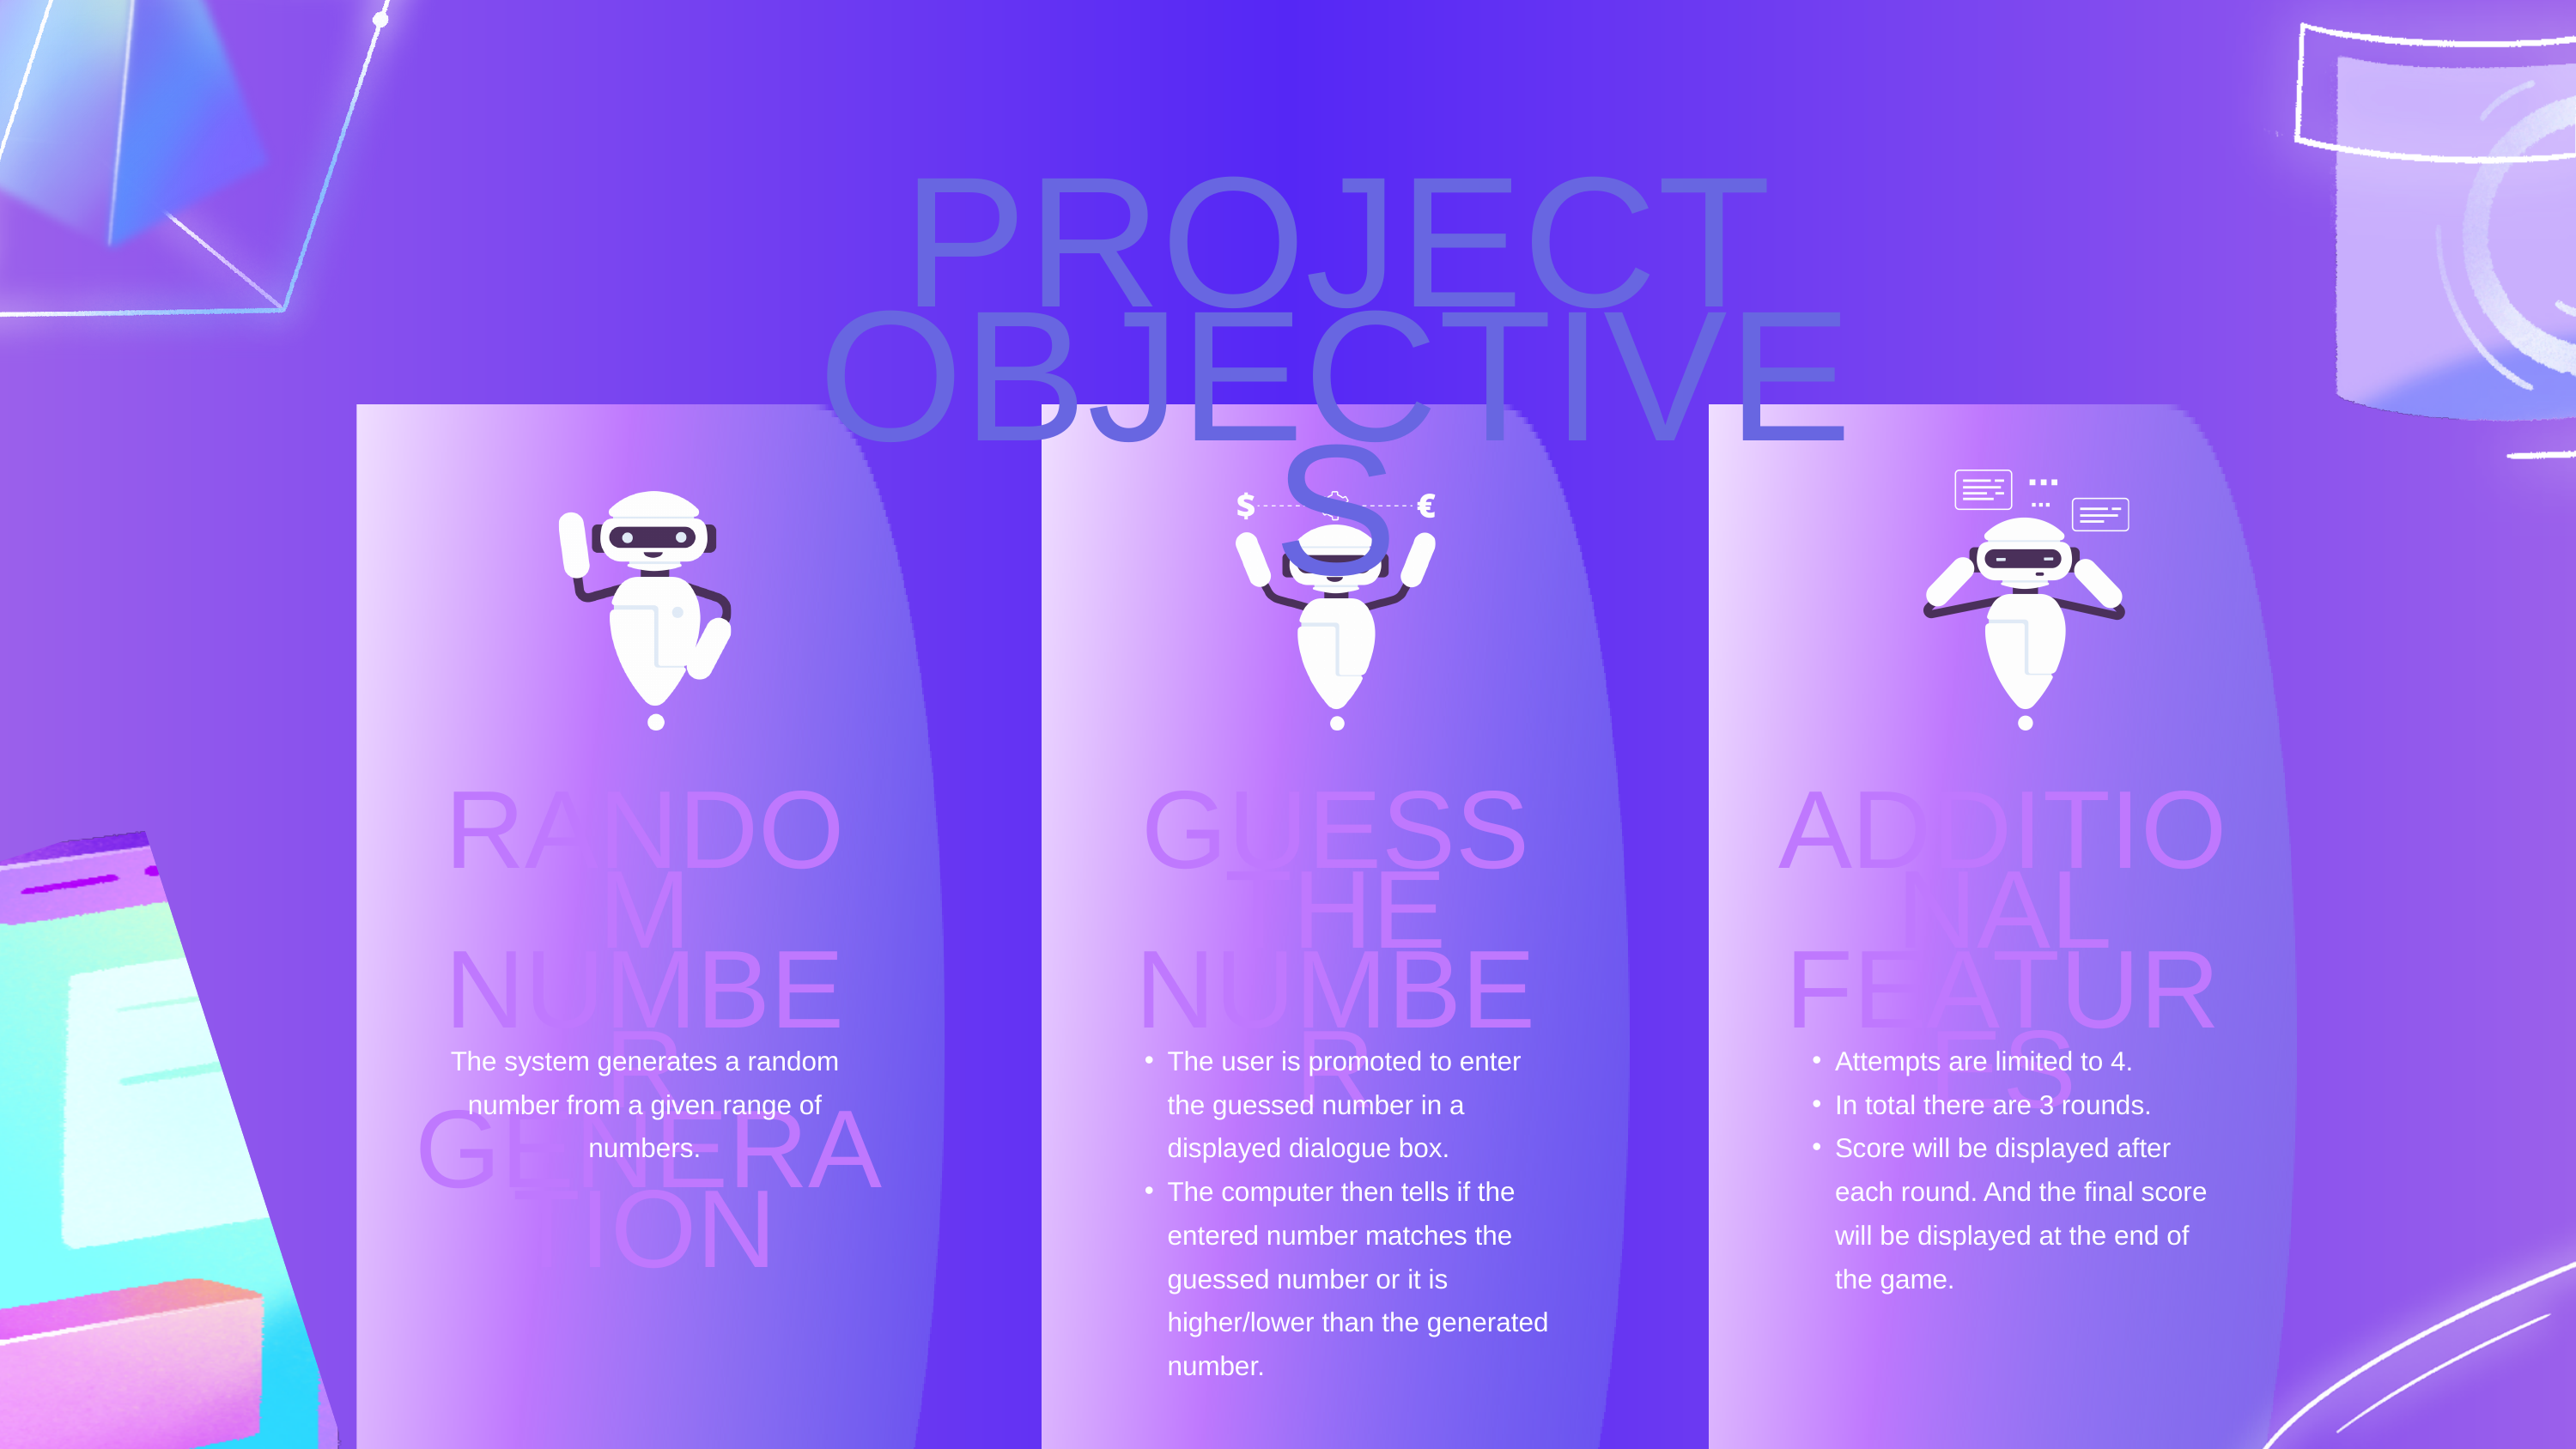

PROJECT OBJECTIVES

RANDOM NUMBER GENERATION
GUESS THE NUMBER
ADDITIONAL FEATURES

The system generates a random number from a given range of numbers.
The user is promoted to enter the guessed number in a displayed dialogue box.
The computer then tells if the entered number matches the guessed number or it is higher/lower than the generated number.
Attempts are limited to 4.
In total there are 3 rounds.
Score will be displayed after each round. And the final score will be displayed at the end of the game.